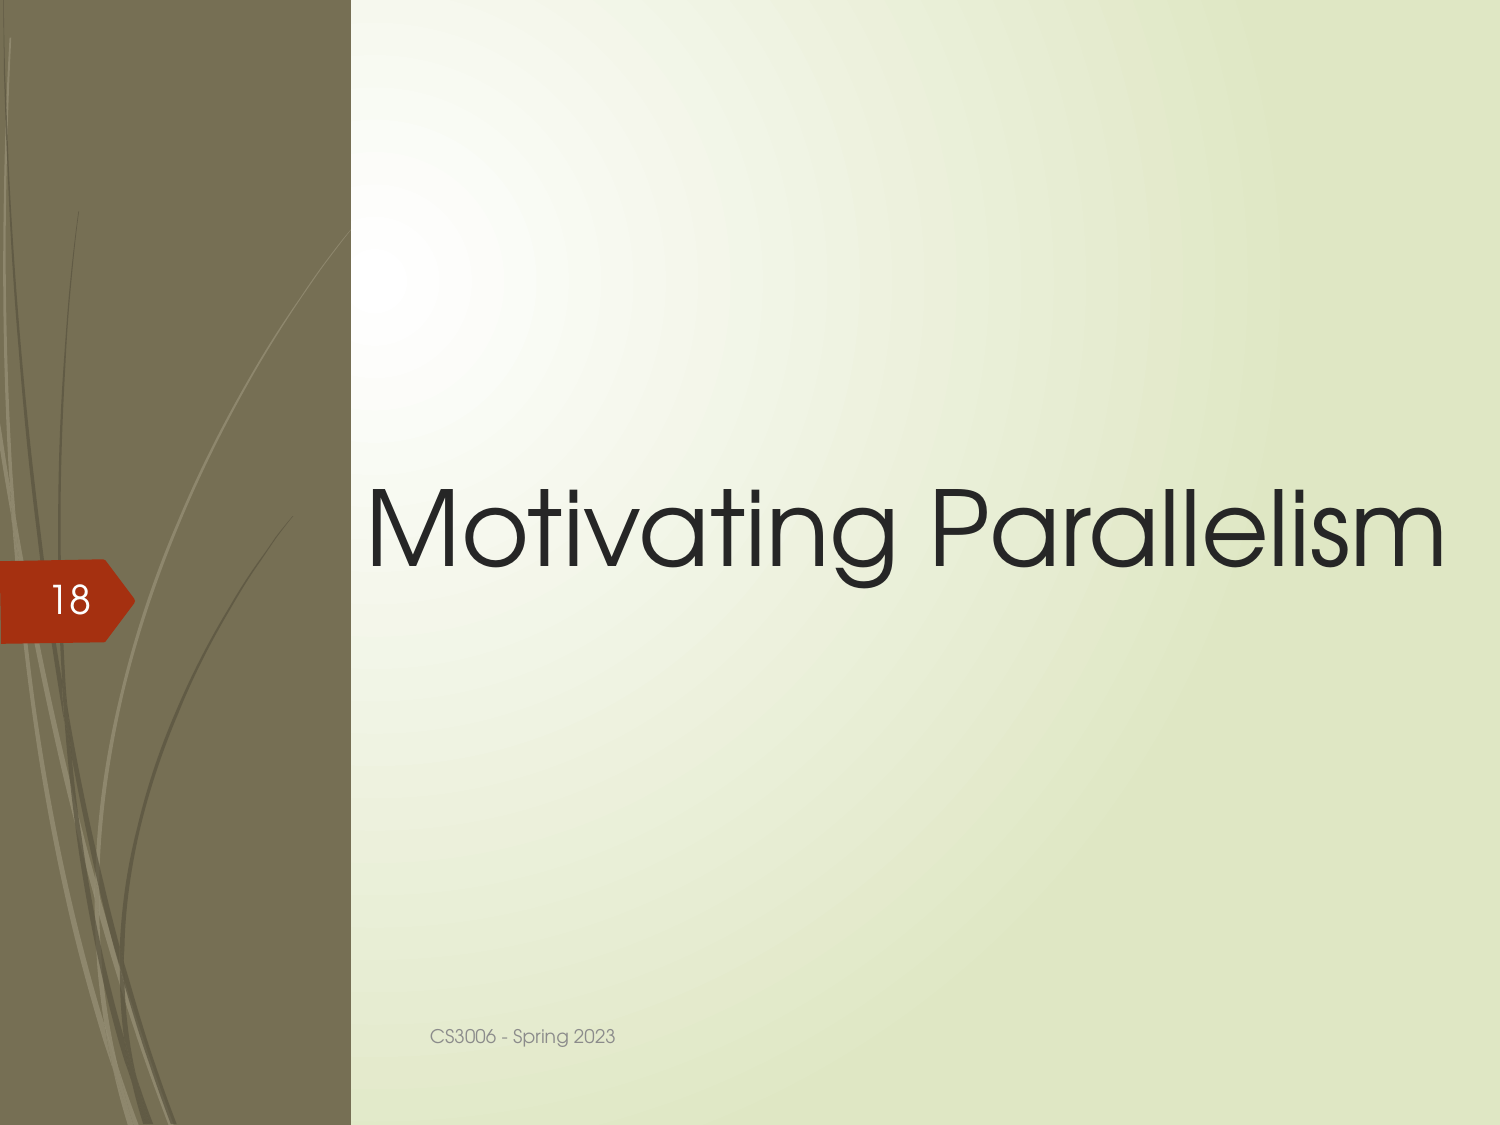

# Motivating Parallelism

18

CS3006 - Spring 2023